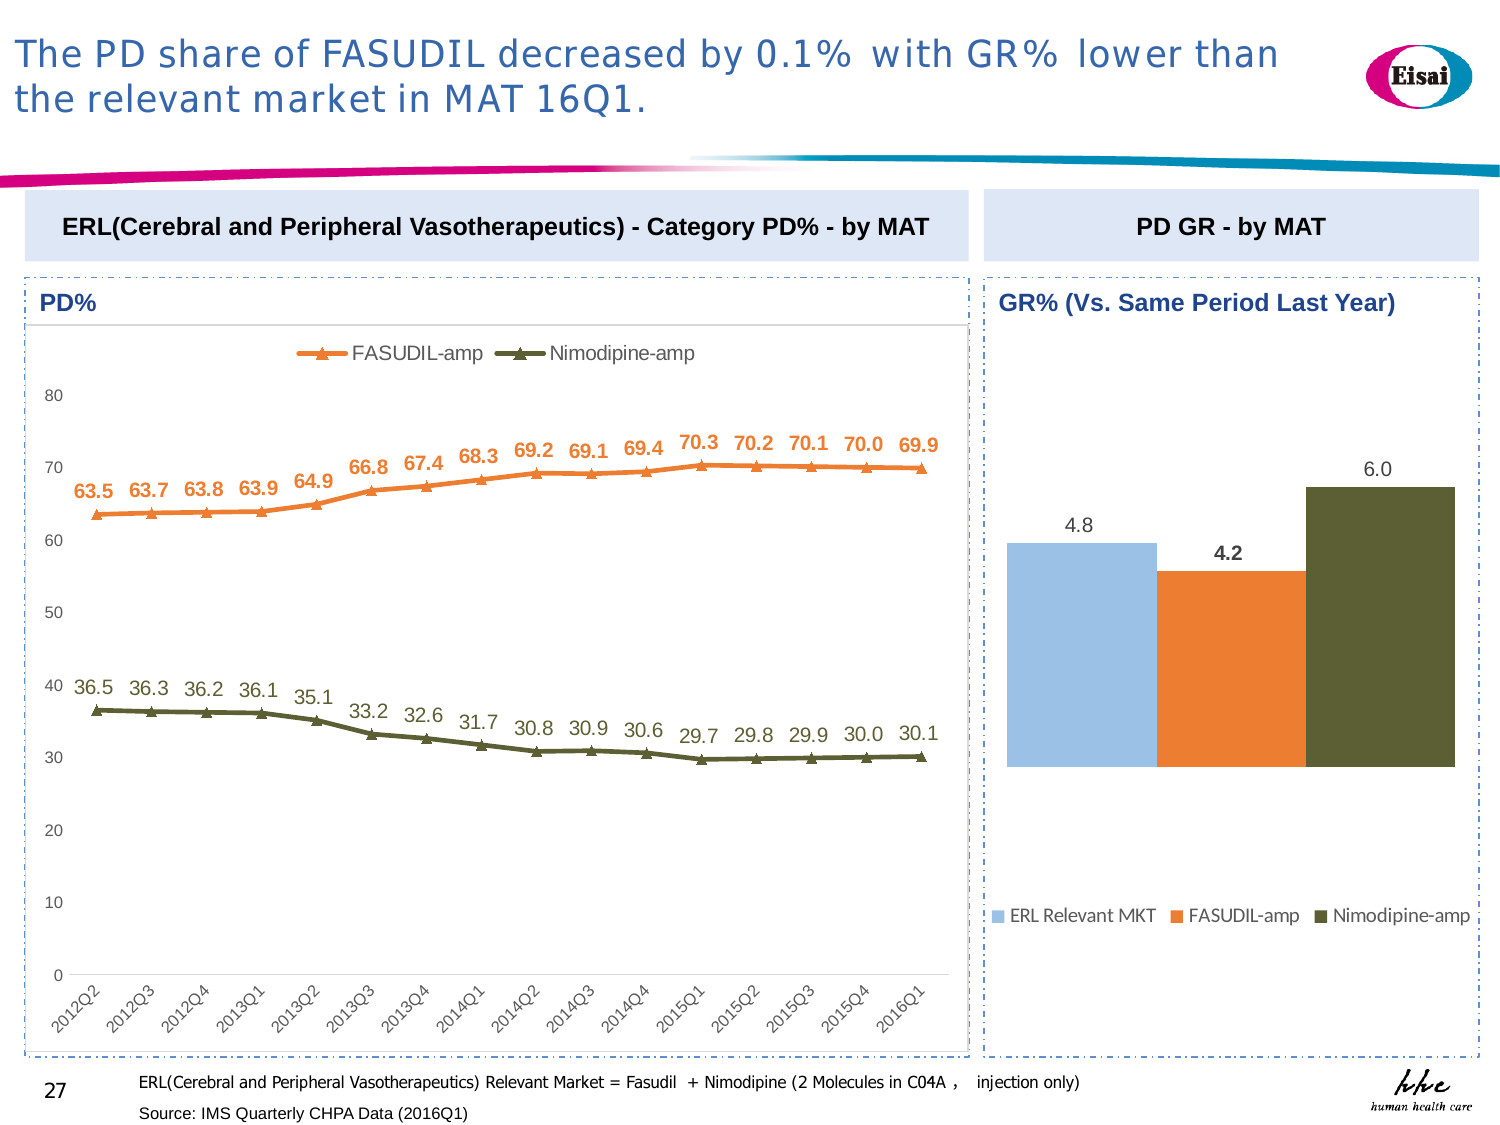

The PD share of FASUDIL decreased by 0.1% with GR% lower than the relevant market in MAT 16Q1.
PD GR - by MAT
ERL(Cerebral and Peripheral Vasotherapeutics) - Category PD% - by MAT

PD%
GR% (Vs. Same Period Last Year)

### Chart

| Category | FASUDIL-amp | Nimodipine-amp |
|---|---|---|
| 2012Q2 | 63.5 | 36.5 |
| 2012Q3 | 63.7 | 36.3 |
| 2012Q4 | 63.8 | 36.2 |
| 2013Q1 | 63.9 | 36.1 |
| 2013Q2 | 64.9 | 35.1 |
| 2013Q3 | 66.8 | 33.2 |
| 2013Q4 | 67.4 | 32.6 |
| 2014Q1 | 68.3 | 31.7 |
| 2014Q2 | 69.2 | 30.8 |
| 2014Q3 | 69.1 | 30.9 |
| 2014Q4 | 69.4 | 30.6 |
| 2015Q1 | 70.3 | 29.7 |
| 2015Q2 | 70.2 | 29.8 |
| 2015Q3 | 70.1 | 29.9 |
| 2015Q4 | 70.0 | 30.0 |
| 2016Q1 | 69.9 | 30.1 |

### Chart

| Category |  |  |  |
|---|---|---|---|
ERL(Cerebral and Peripheral Vasotherapeutics) Relevant Market = Fasudil  + Nimodipine (2 Molecules in C04A， injection only)
27
Source: IMS Quarterly CHPA Data (2016Q1)